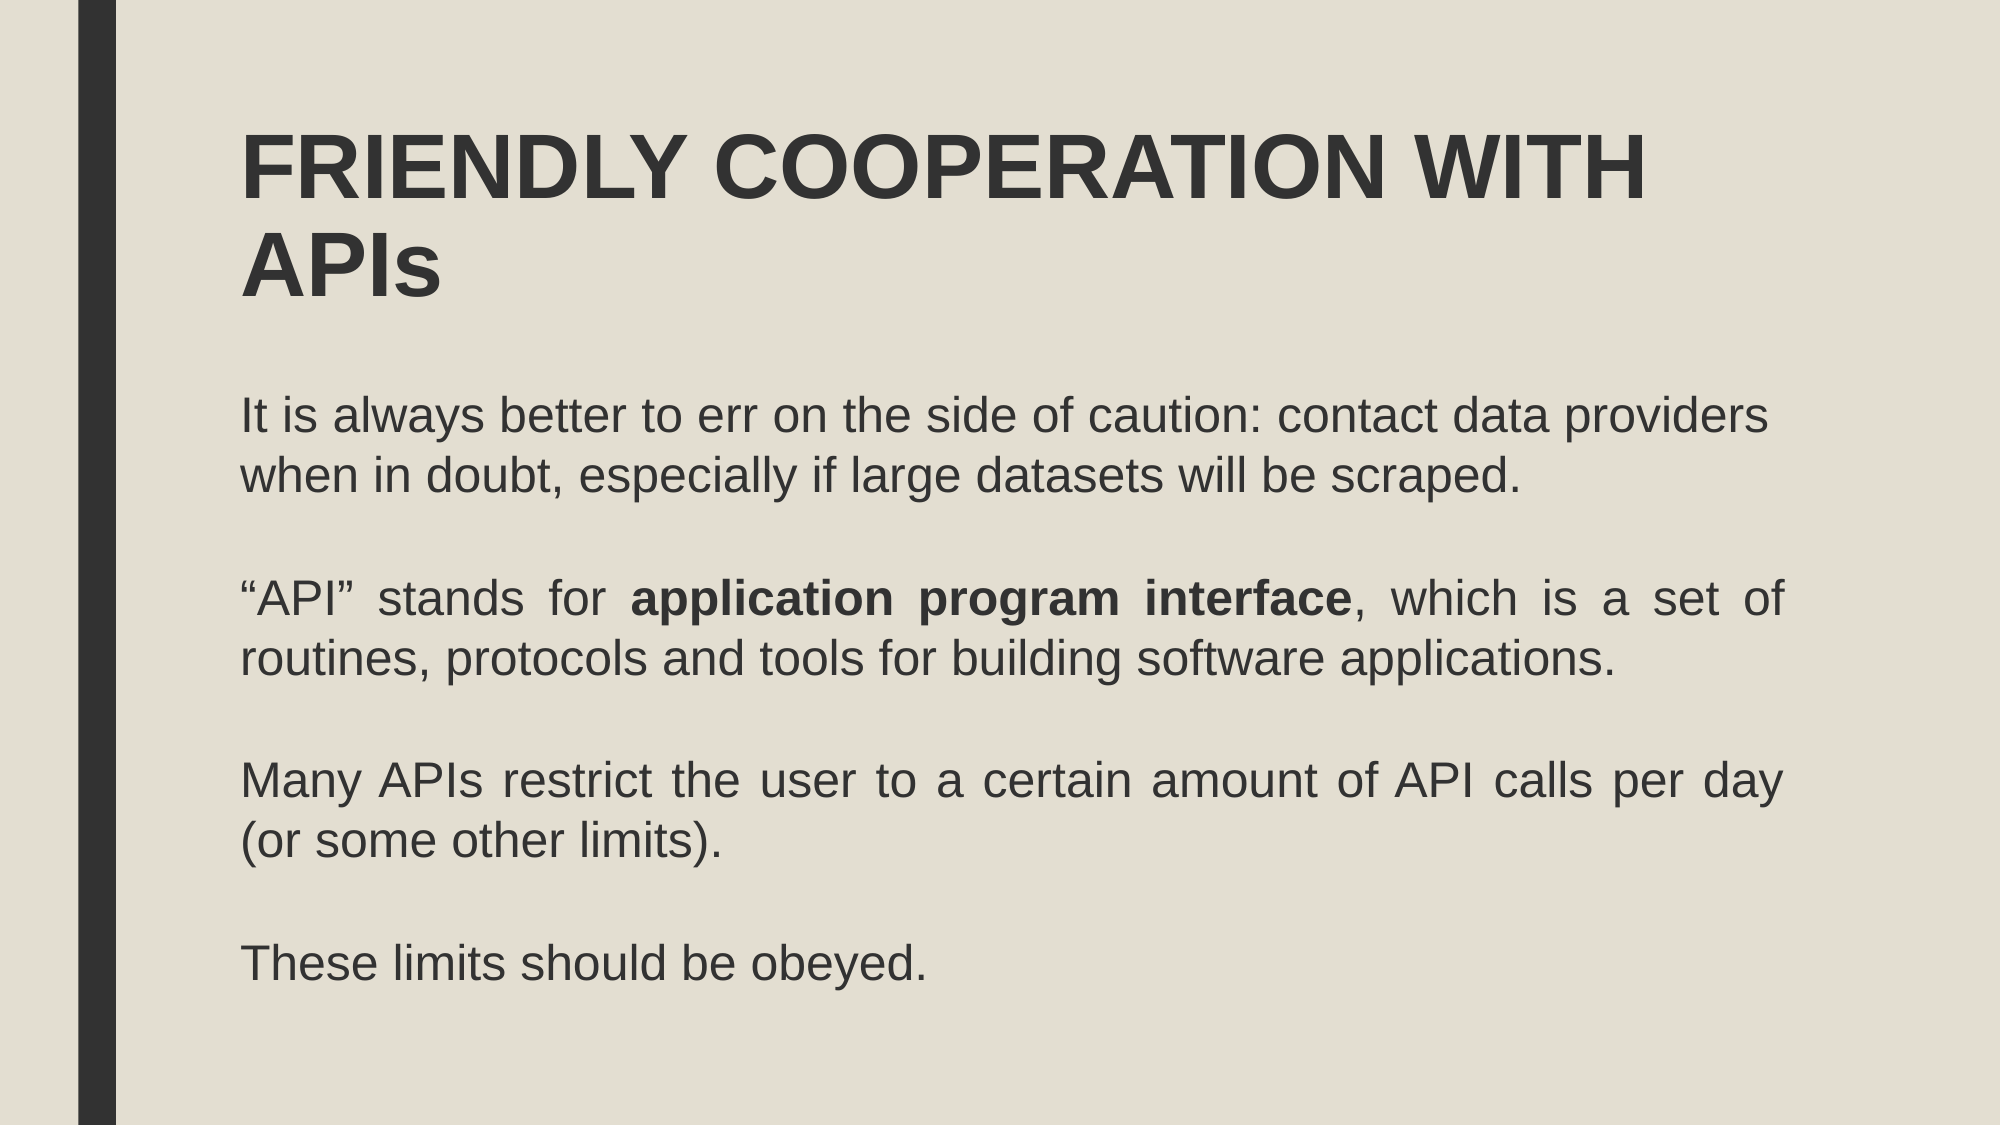

# FRIENDLY COOPERATION WITH APIs
It is always better to err on the side of caution: contact data providers  when in doubt, especially if large datasets will be scraped.

“API” stands for application program interface, which is a set of routines, protocols and tools for building software applications.

Many APIs restrict the user to a certain amount of API calls per day (or some other limits).

These limits should be obeyed.